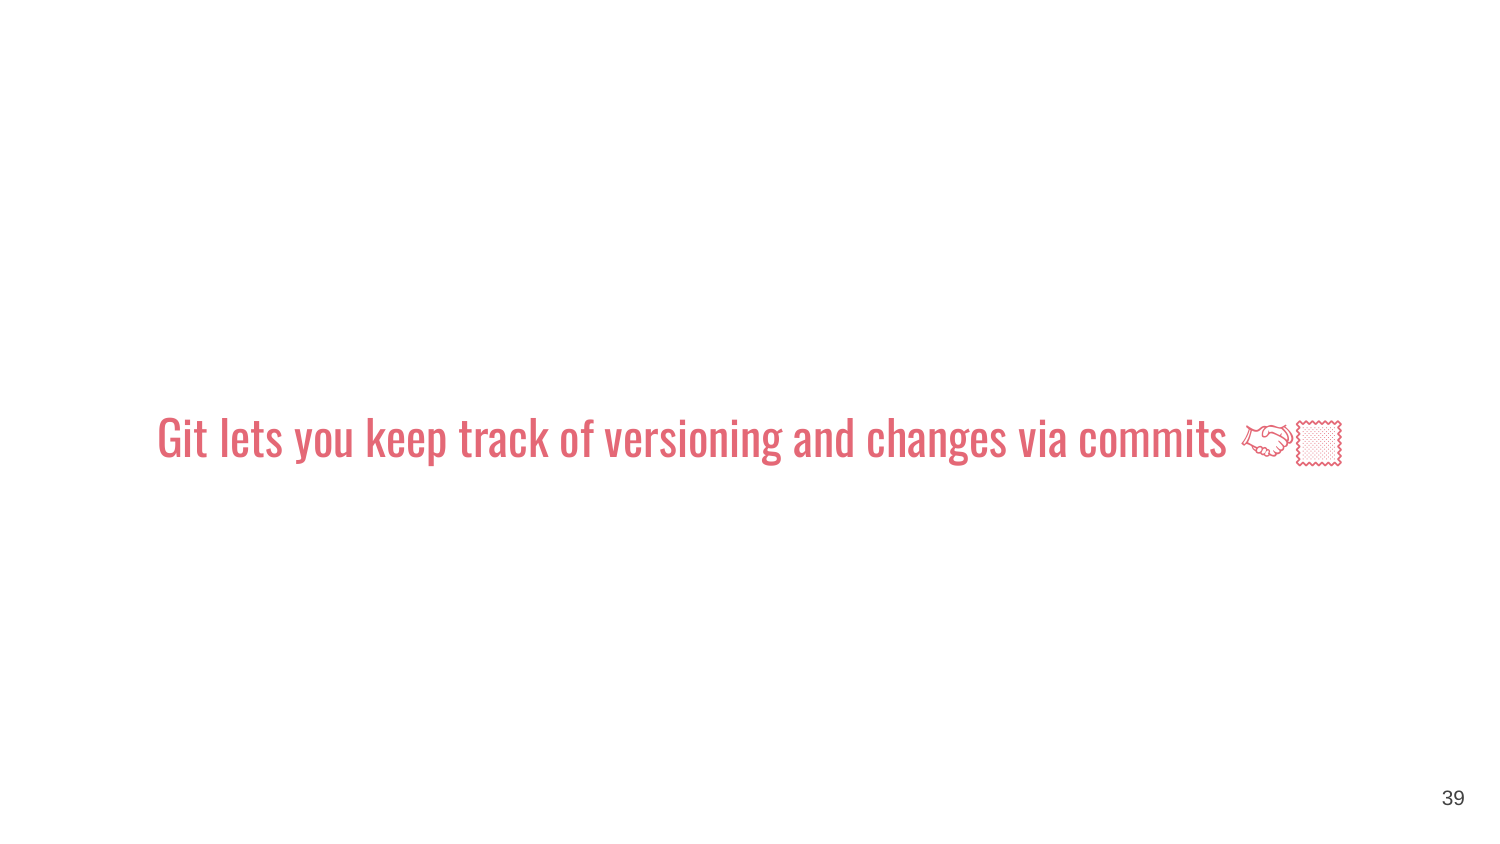

# Git lets you keep track of versioning and changes via commits 🤝🏻
39